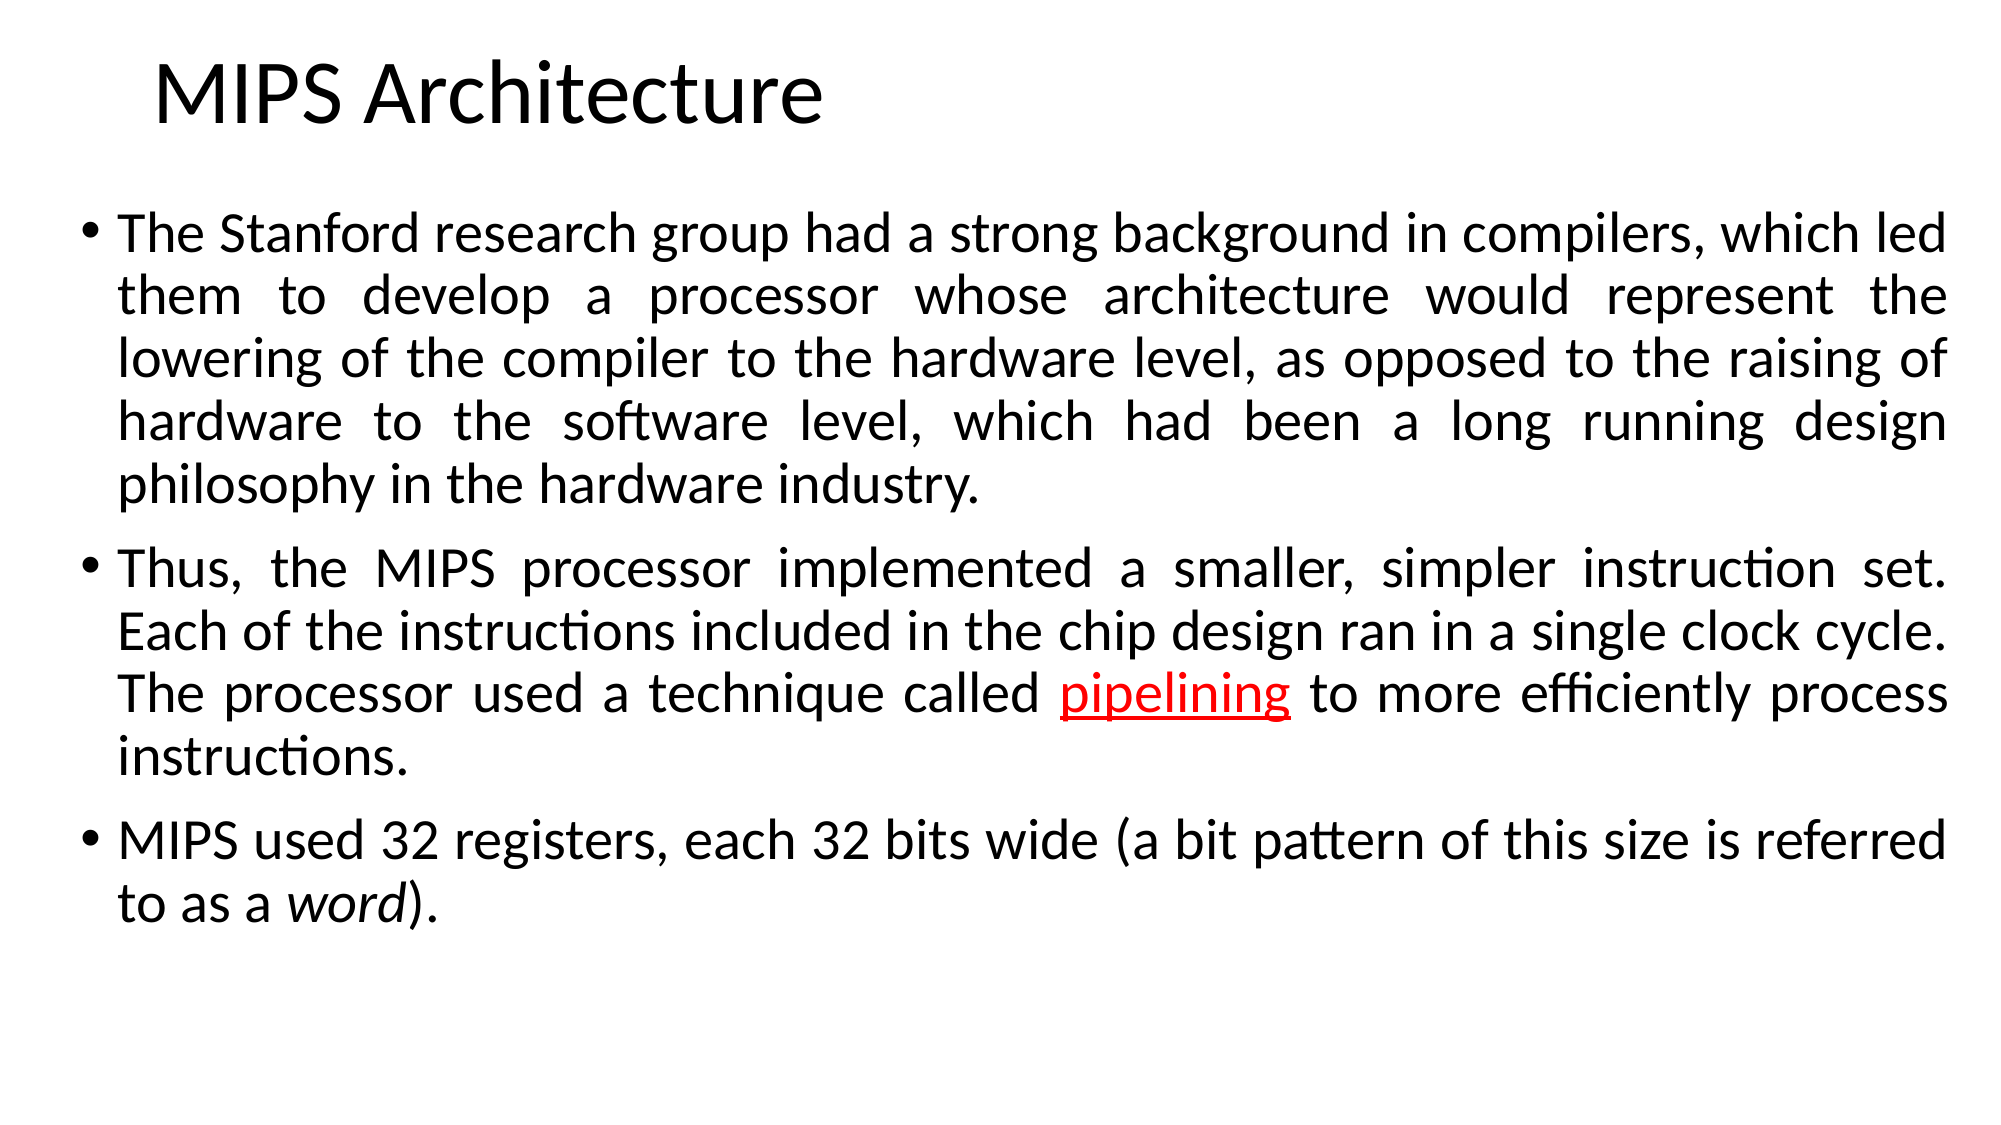

# MIPS Architecture
The Stanford research group had a strong background in compilers, which led them to develop a processor whose architecture would represent the lowering of the compiler to the hardware level, as opposed to the raising of hardware to the software level, which had been a long running design philosophy in the hardware industry.
Thus, the MIPS processor implemented a smaller, simpler instruction set. Each of the instructions included in the chip design ran in a single clock cycle. The processor used a technique called pipelining to more efficiently process instructions.
MIPS used 32 registers, each 32 bits wide (a bit pattern of this size is referred to as a word).